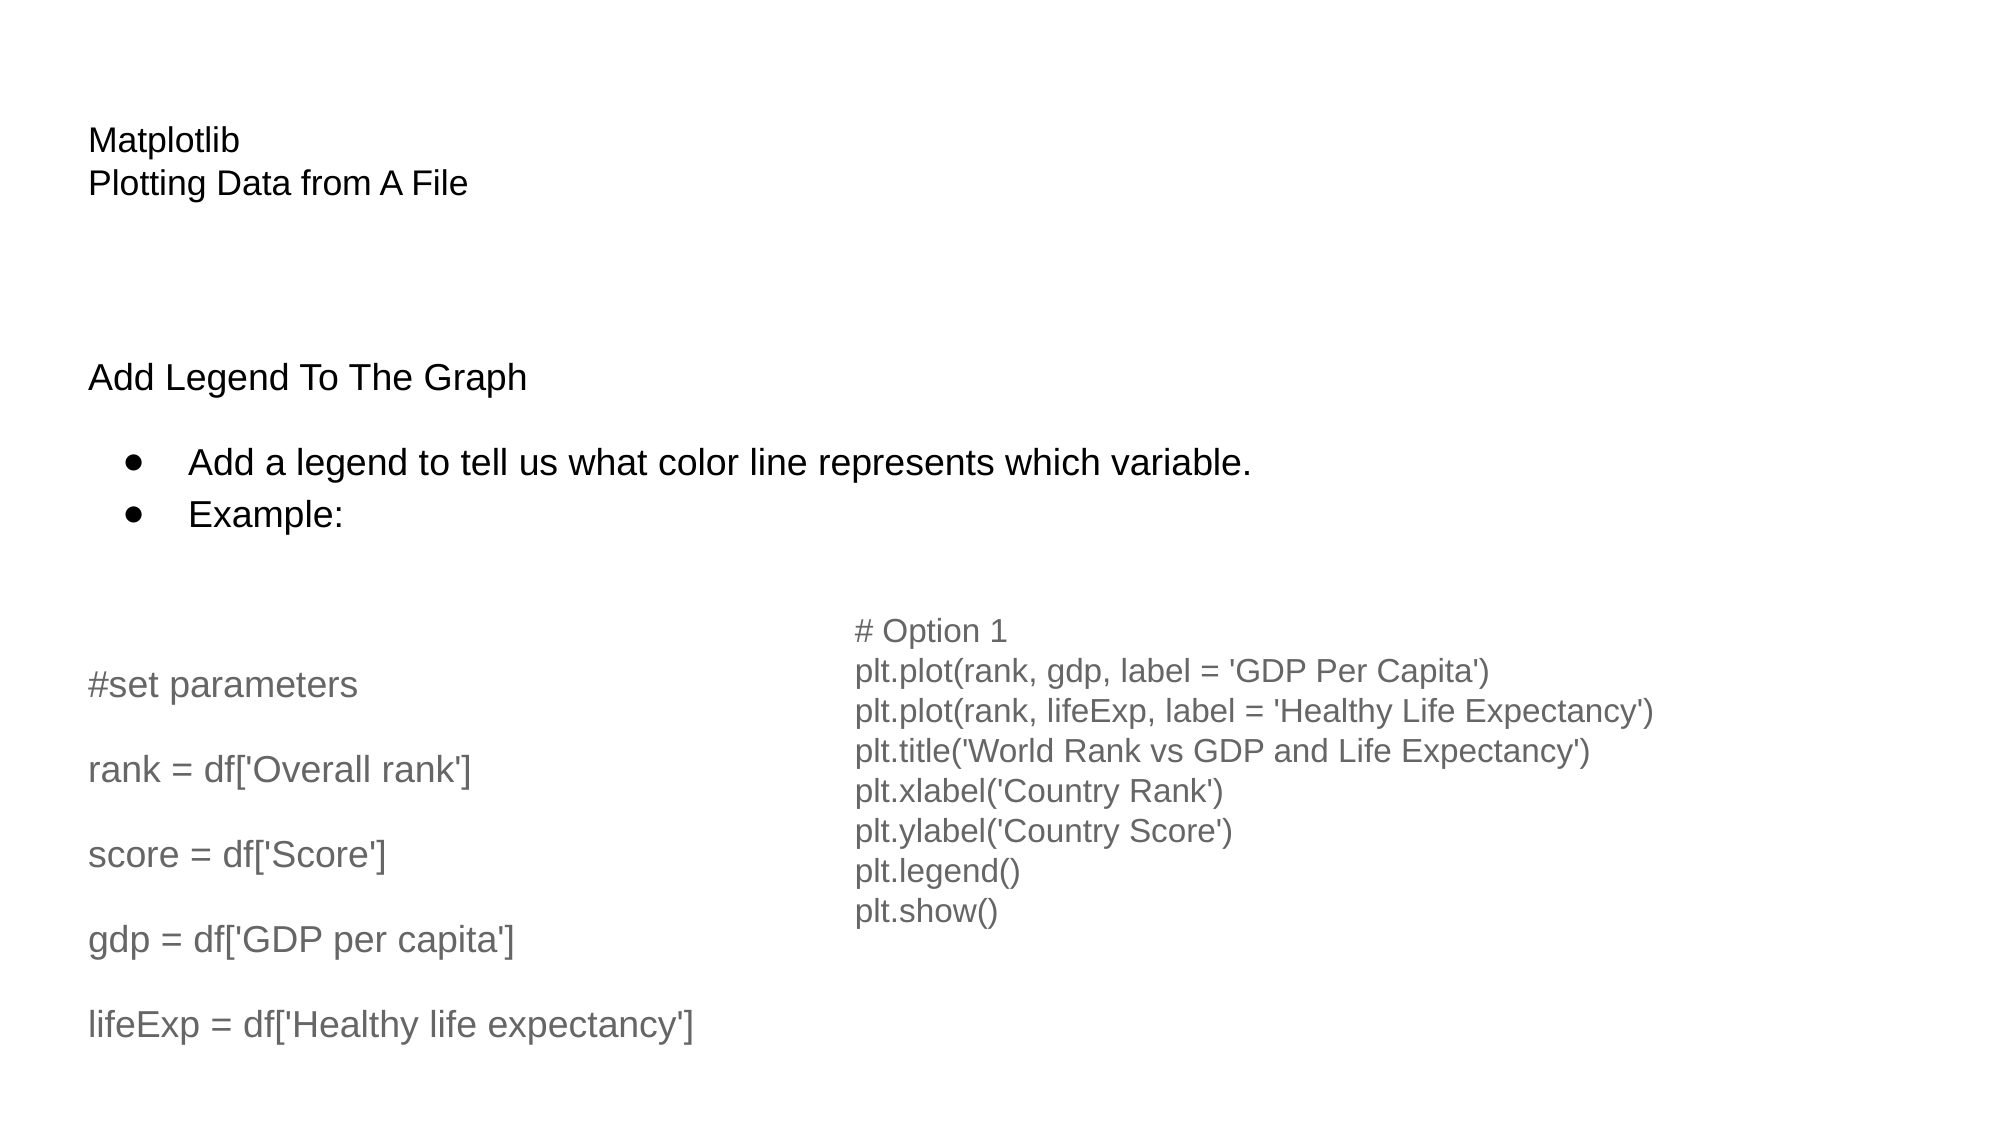

# Matplotlib
Plotting Data from A File

Add Legend To The Graph
Add a legend to tell us what color line represents which variable.
Example:

#set parameters
rank = df['Overall rank']
score = df['Score']
gdp = df['GDP per capita']
lifeExp = df['Healthy life expectancy']

# Option 1
plt.plot(rank, gdp, label = 'GDP Per Capita')
plt.plot(rank, lifeExp, label = 'Healthy Life Expectancy')
plt.title('World Rank vs GDP and Life Expectancy')
plt.xlabel('Country Rank')
plt.ylabel('Country Score')
plt.legend()
plt.show()